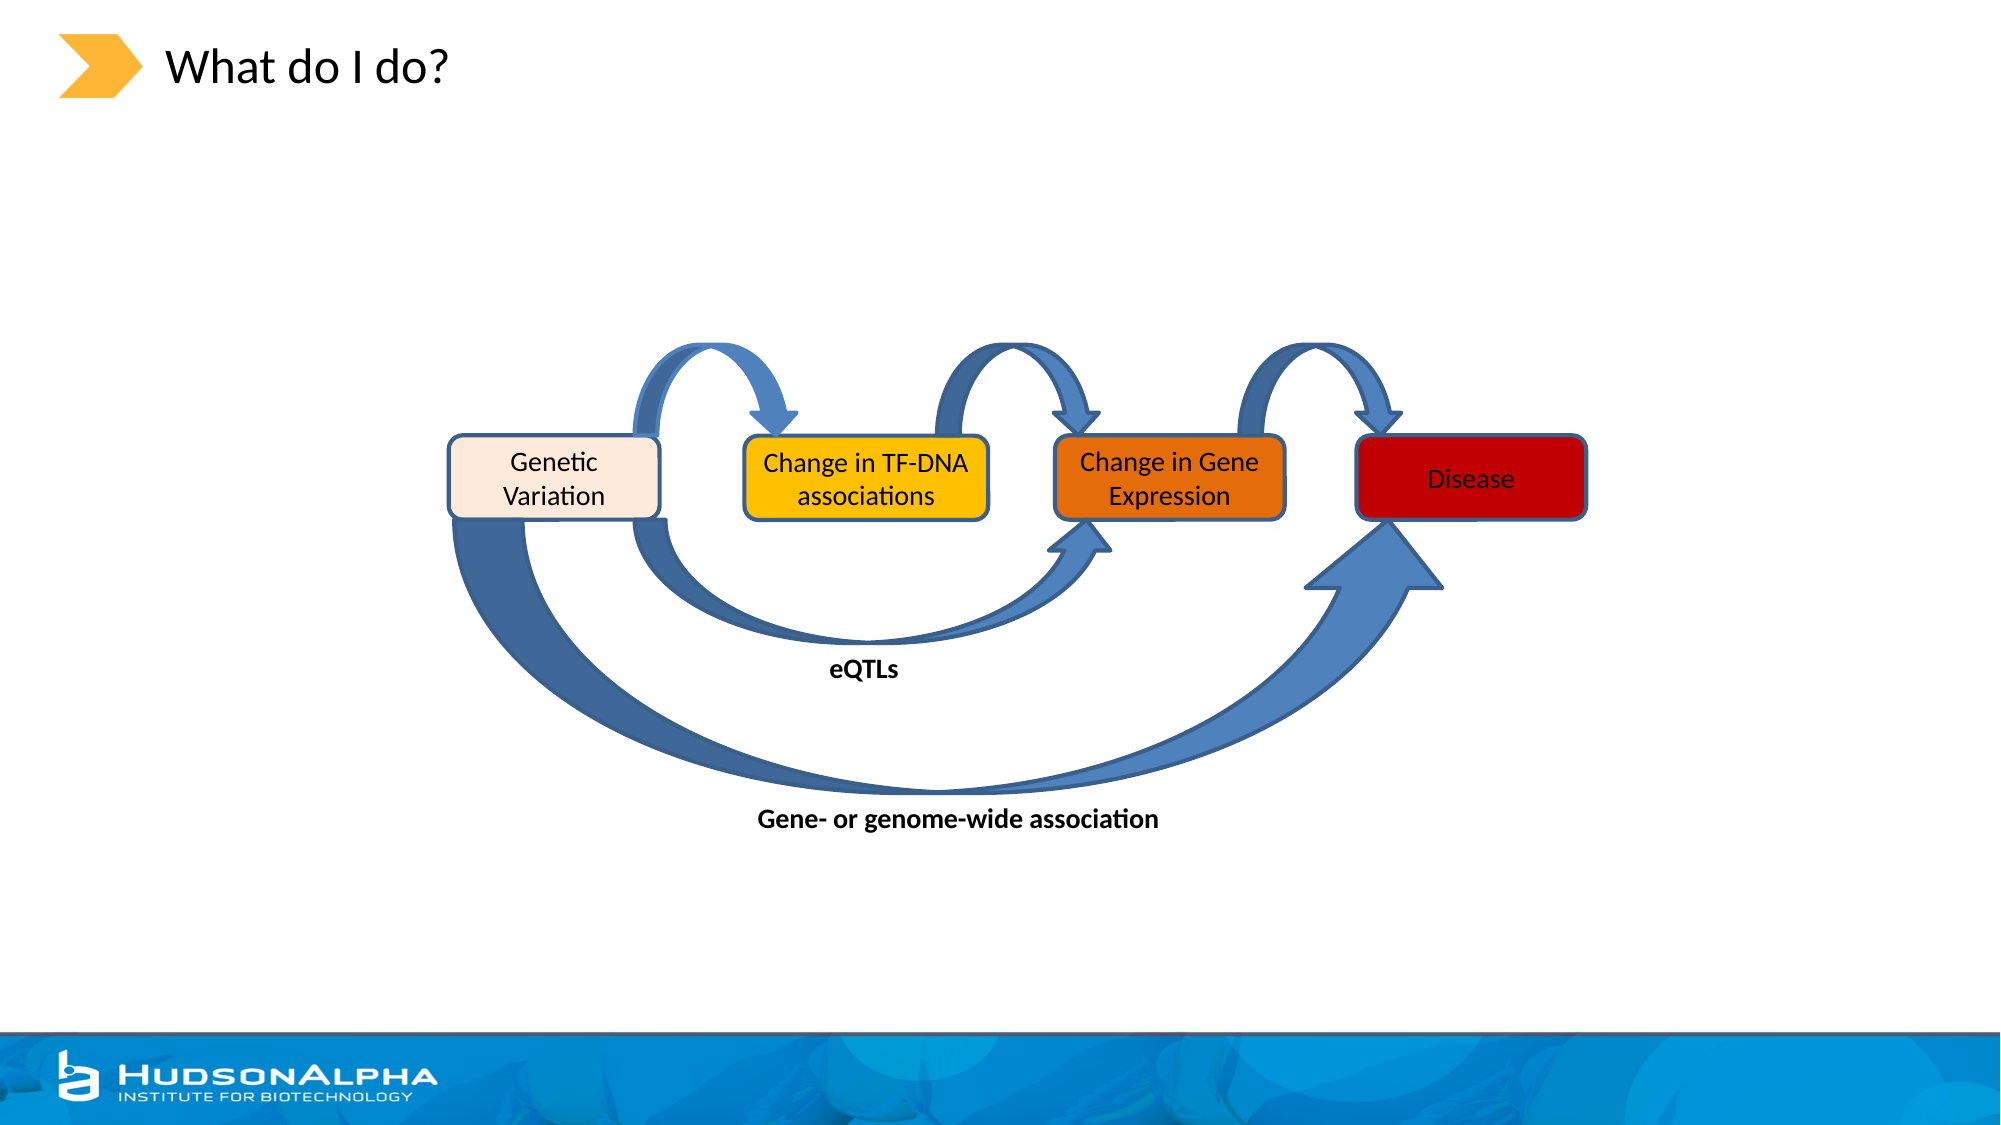

# What do I do?

Genetic Variation
Change in Gene Expression
Disease
Change in TF-DNA associations

eQTLs
Gene- or genome-wide association